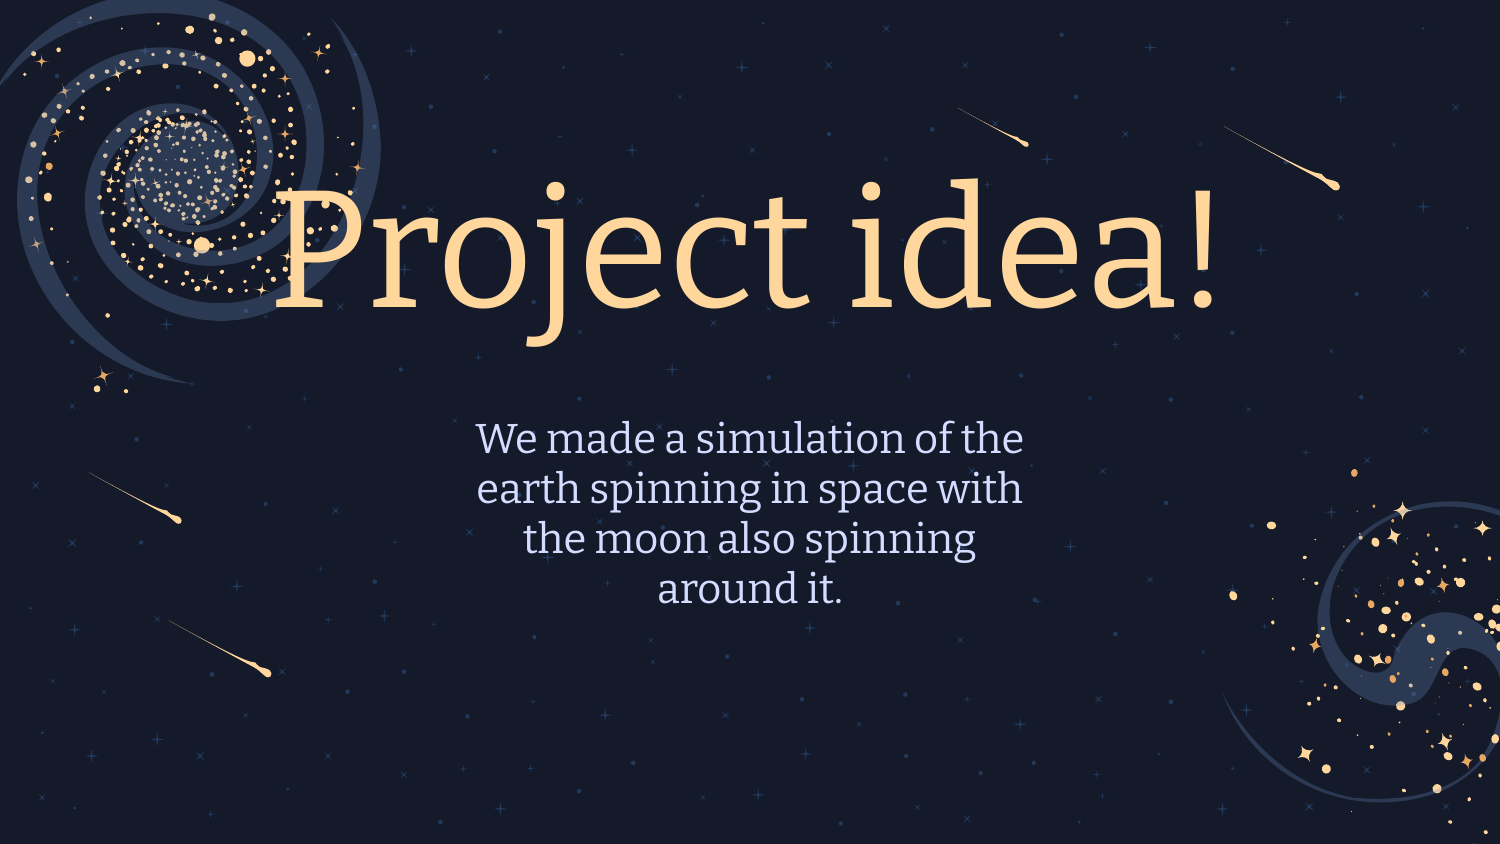

# Project idea!
We made a simulation of the earth spinning in space with the moon also spinning around it.